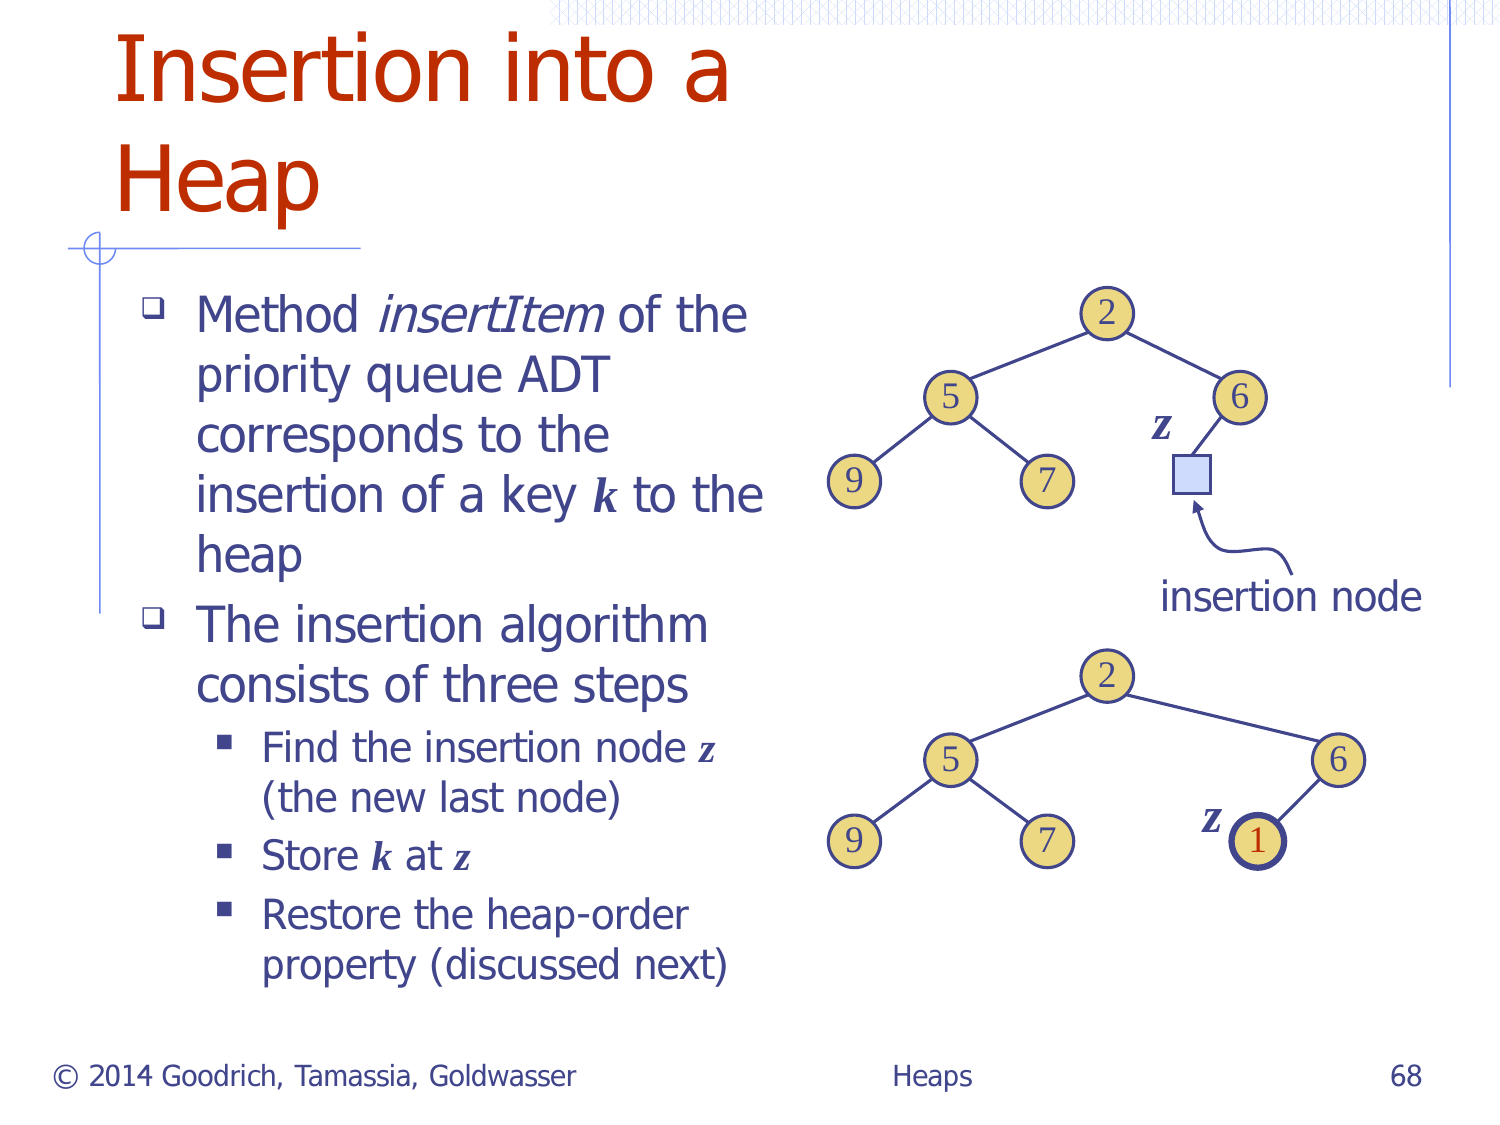

# Insertion into a Heap
Method insertItem of the priority queue ADT corresponds to the insertion of a key k to the heap
The insertion algorithm consists of three steps
Find the insertion node z (the new last node)
Store k at z
Restore the heap-order property (discussed next)
2
5
6
z
9
7

insertion node
2
5
6
z
9
7
1
© 2014 Goodrich, Tamassia, Goldwasser
68
Heaps